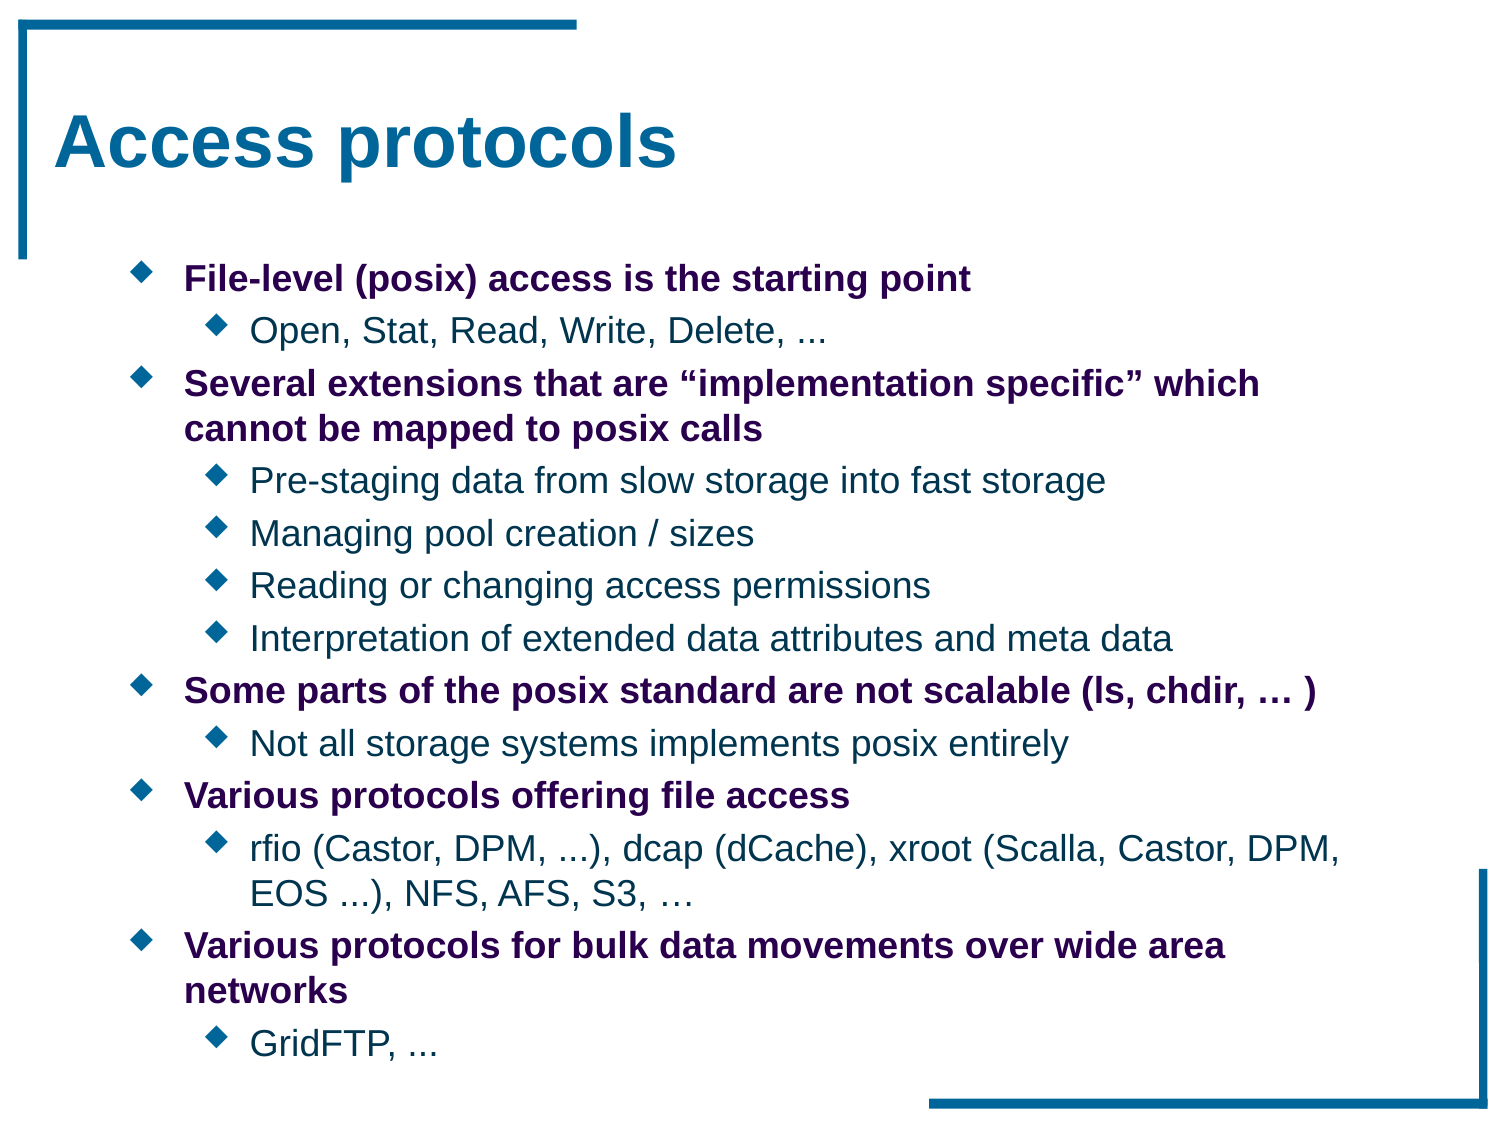

# Access protocols
File-level (posix) access is the starting point
Open, Stat, Read, Write, Delete, ...
Several extensions that are “implementation specific” which cannot be mapped to posix calls
Pre-staging data from slow storage into fast storage
Managing pool creation / sizes
Reading or changing access permissions
Interpretation of extended data attributes and meta data
Some parts of the posix standard are not scalable (ls, chdir, … )
Not all storage systems implements posix entirely
Various protocols offering file access
rfio (Castor, DPM, ...), dcap (dCache), xroot (Scalla, Castor, DPM, EOS ...), NFS, AFS, S3, …
Various protocols for bulk data movements over wide area networks
GridFTP, ...